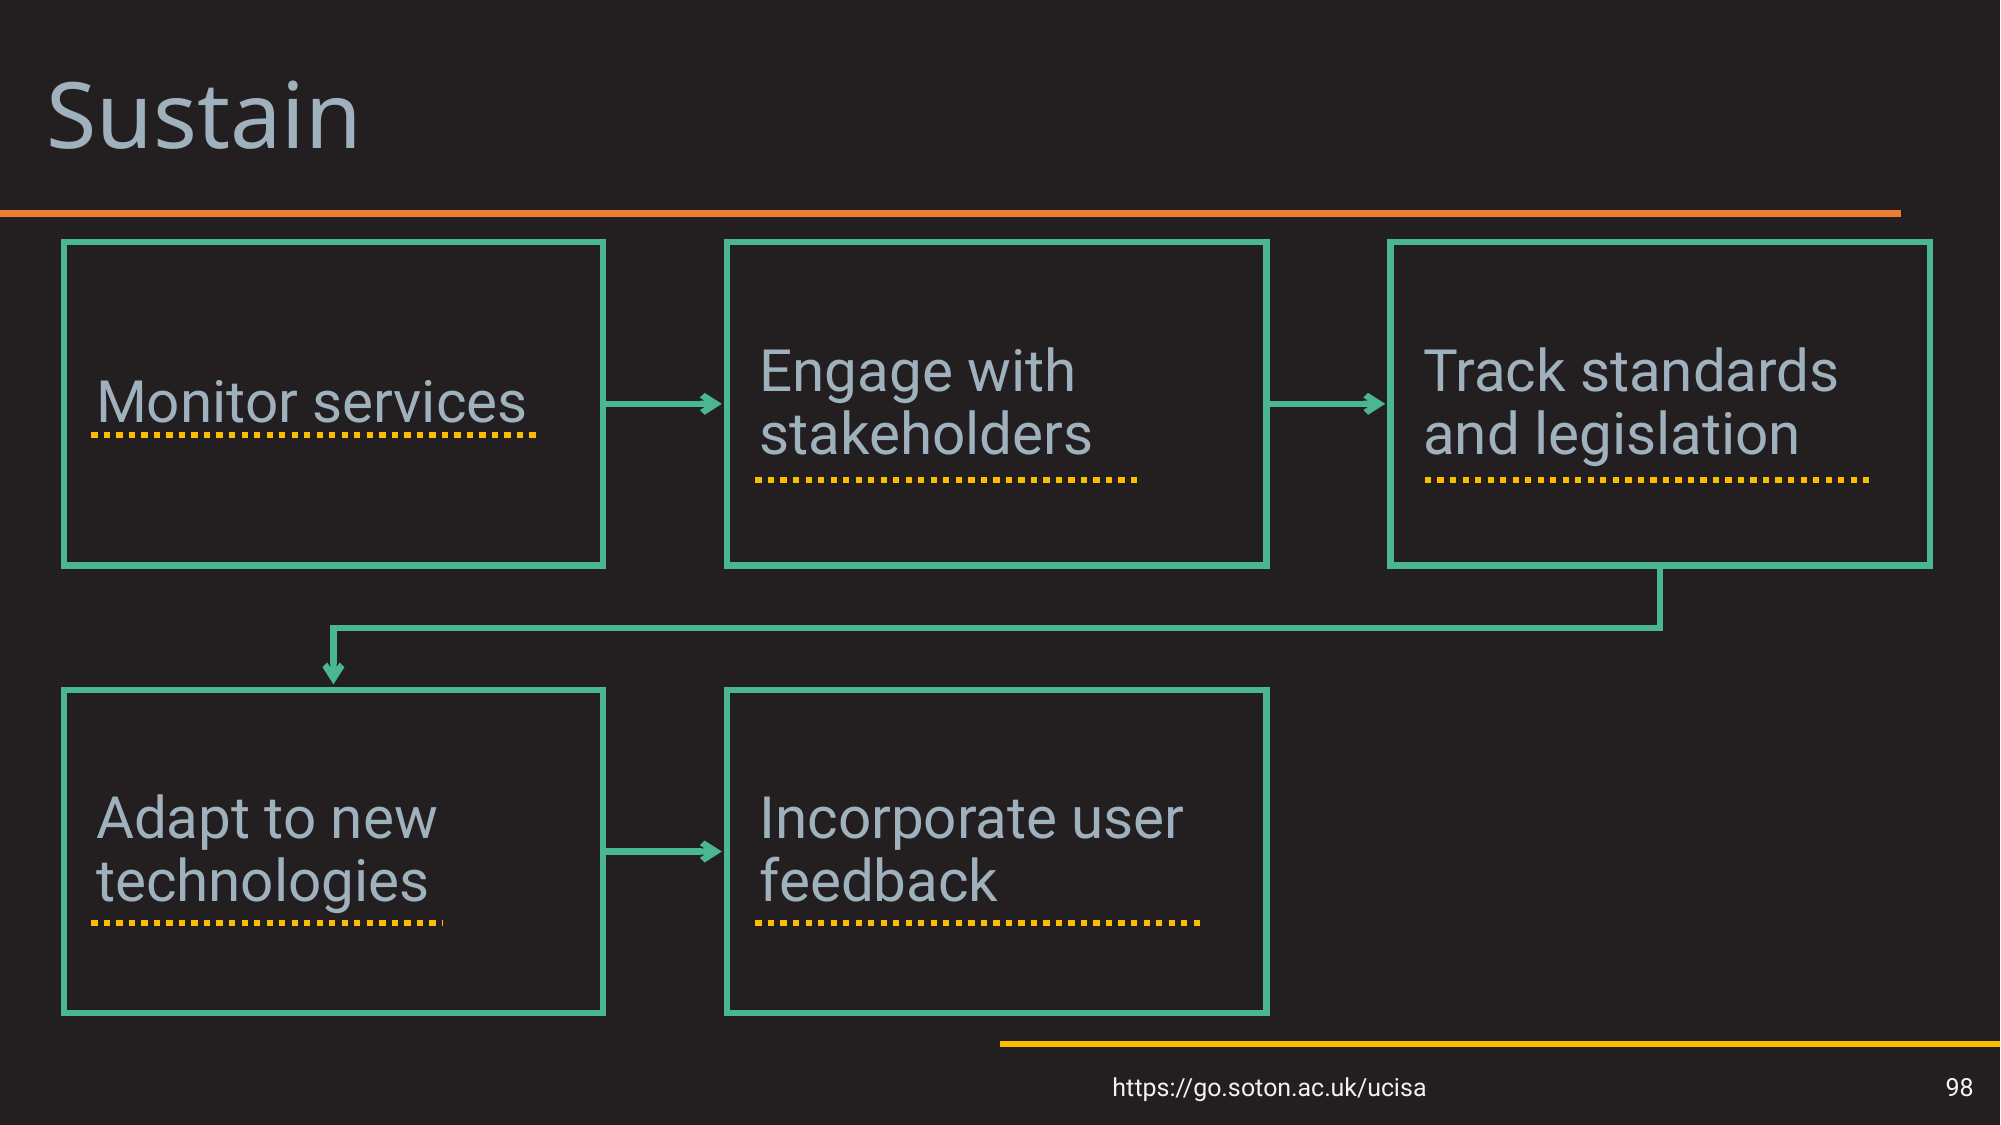

# Sustain

Monitor services
Engage with stakeholders
Track standards and legislation

Adapt to new technologies
Incorporate user feedback

98
https://go.soton.ac.uk/ucisa